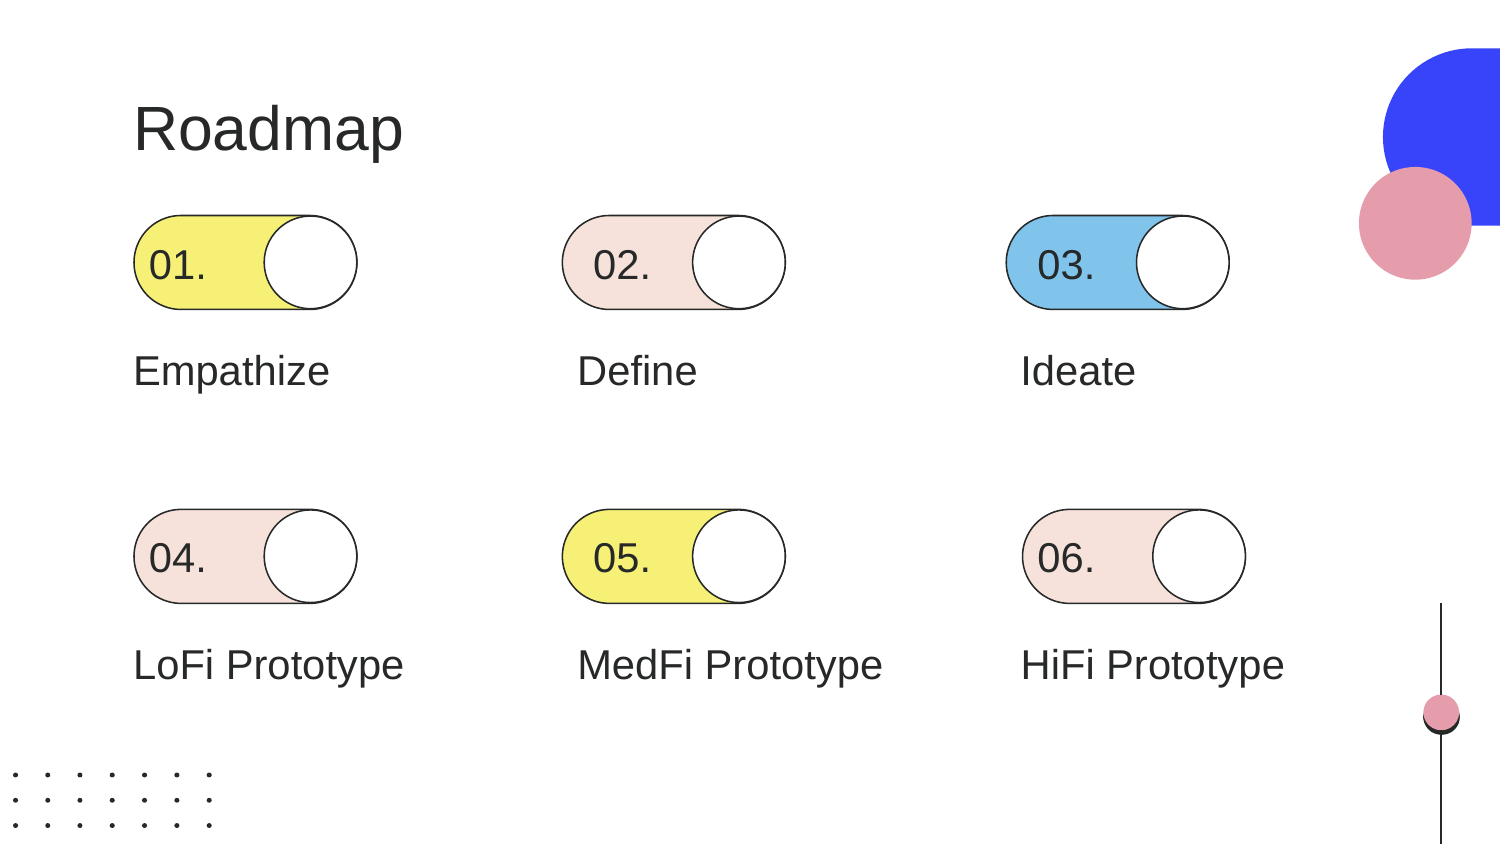

# Roadmap

01.
02.
03.
Empathize
Define
Ideate

05.
06.
04.
LoFi Prototype
MedFi Prototype
HiFi Prototype